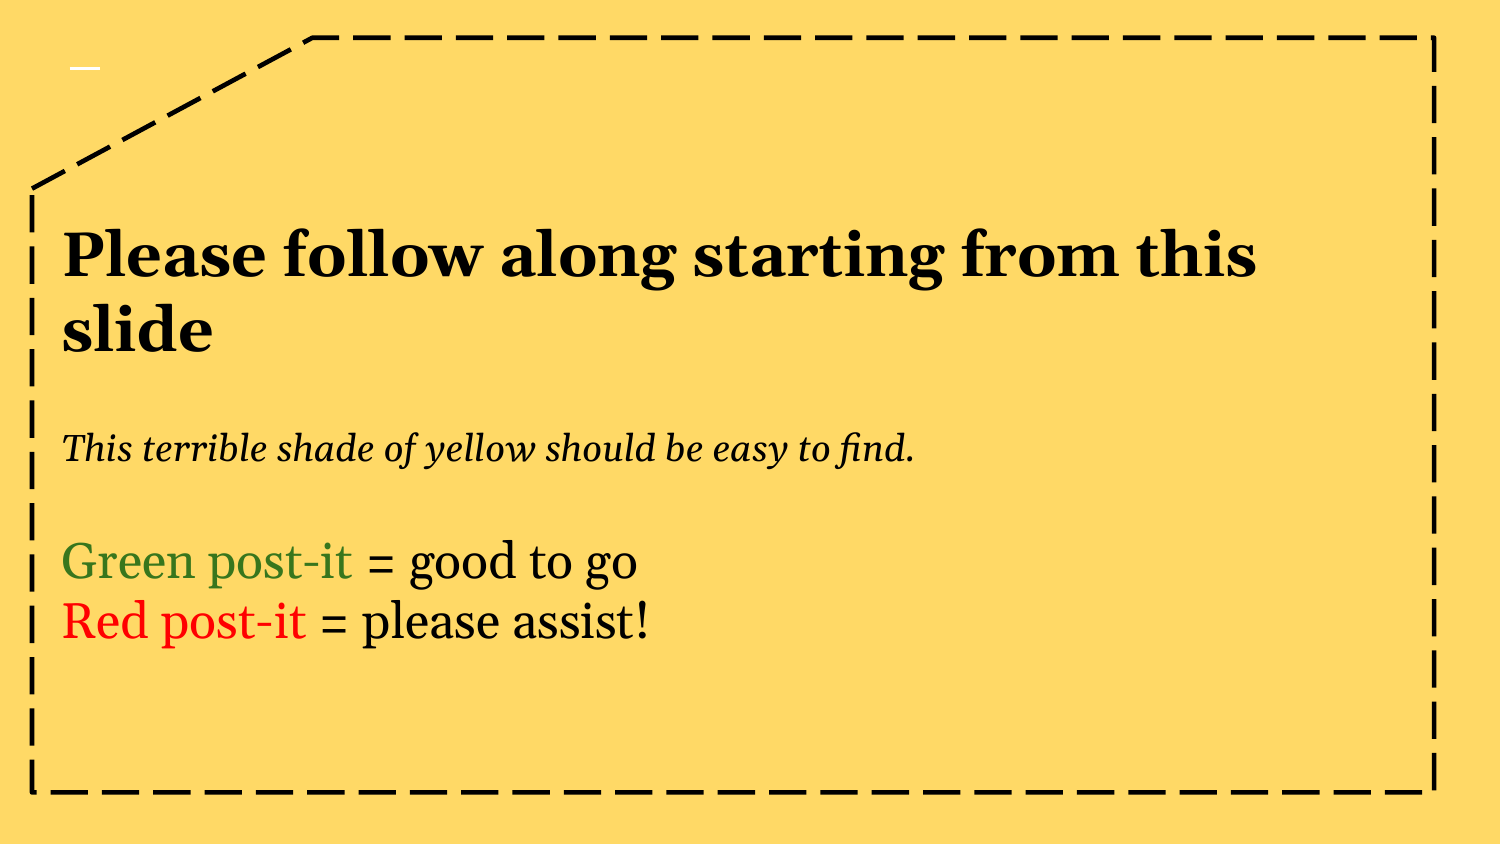

# Please follow along starting from this slide

This terrible shade of yellow should be easy to find.

Green post-it = good to go
Red post-it = please assist!